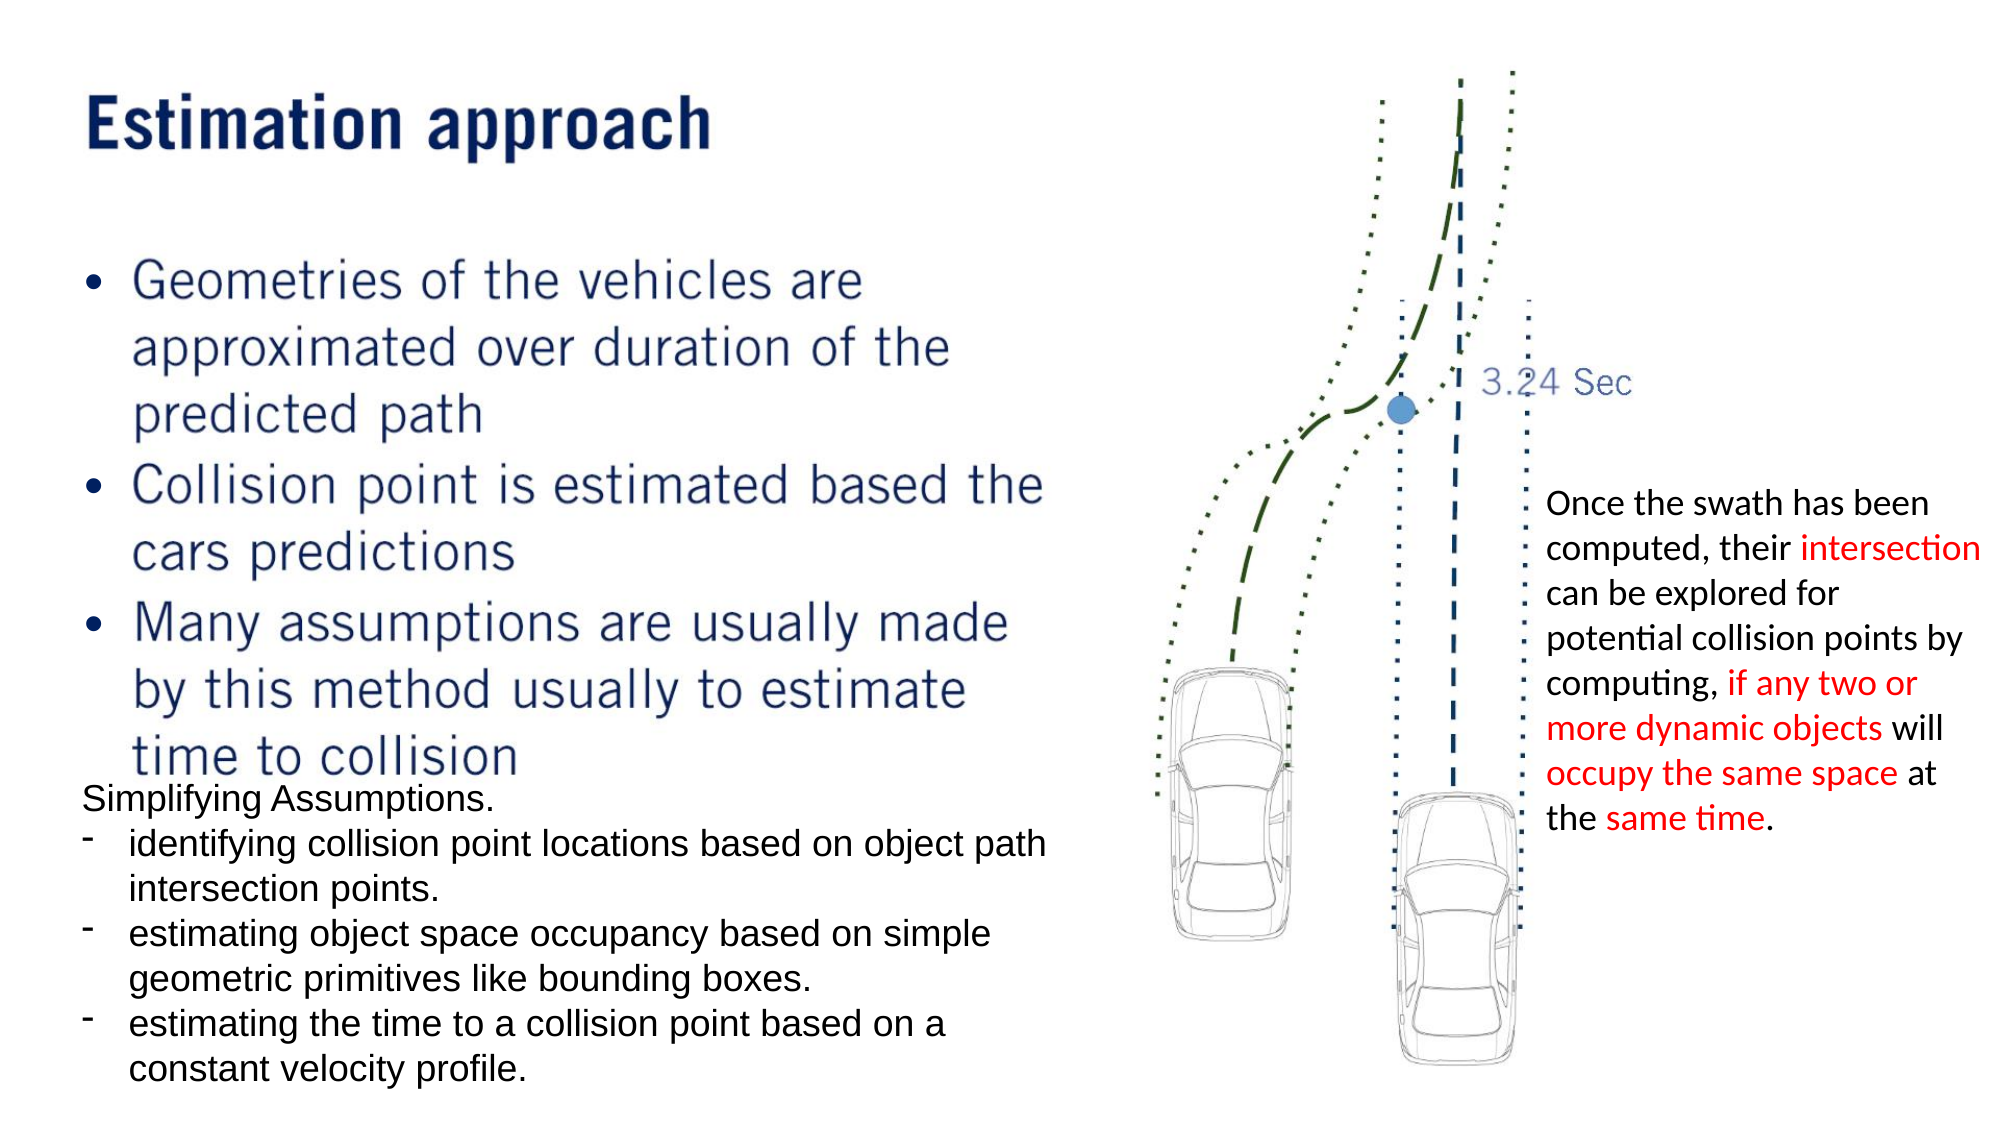

•
•
•
Once the swath has been computed, their intersection can be explored for potential collision points by computing, if any two or more dynamic objects will occupy the same space at the same time.
Simplifying Assumptions.
identifying collision point locations based on object path intersection points.
estimating object space occupancy based on simple geometric primitives like bounding boxes.
estimating the time to a collision point based on a constant velocity profile.